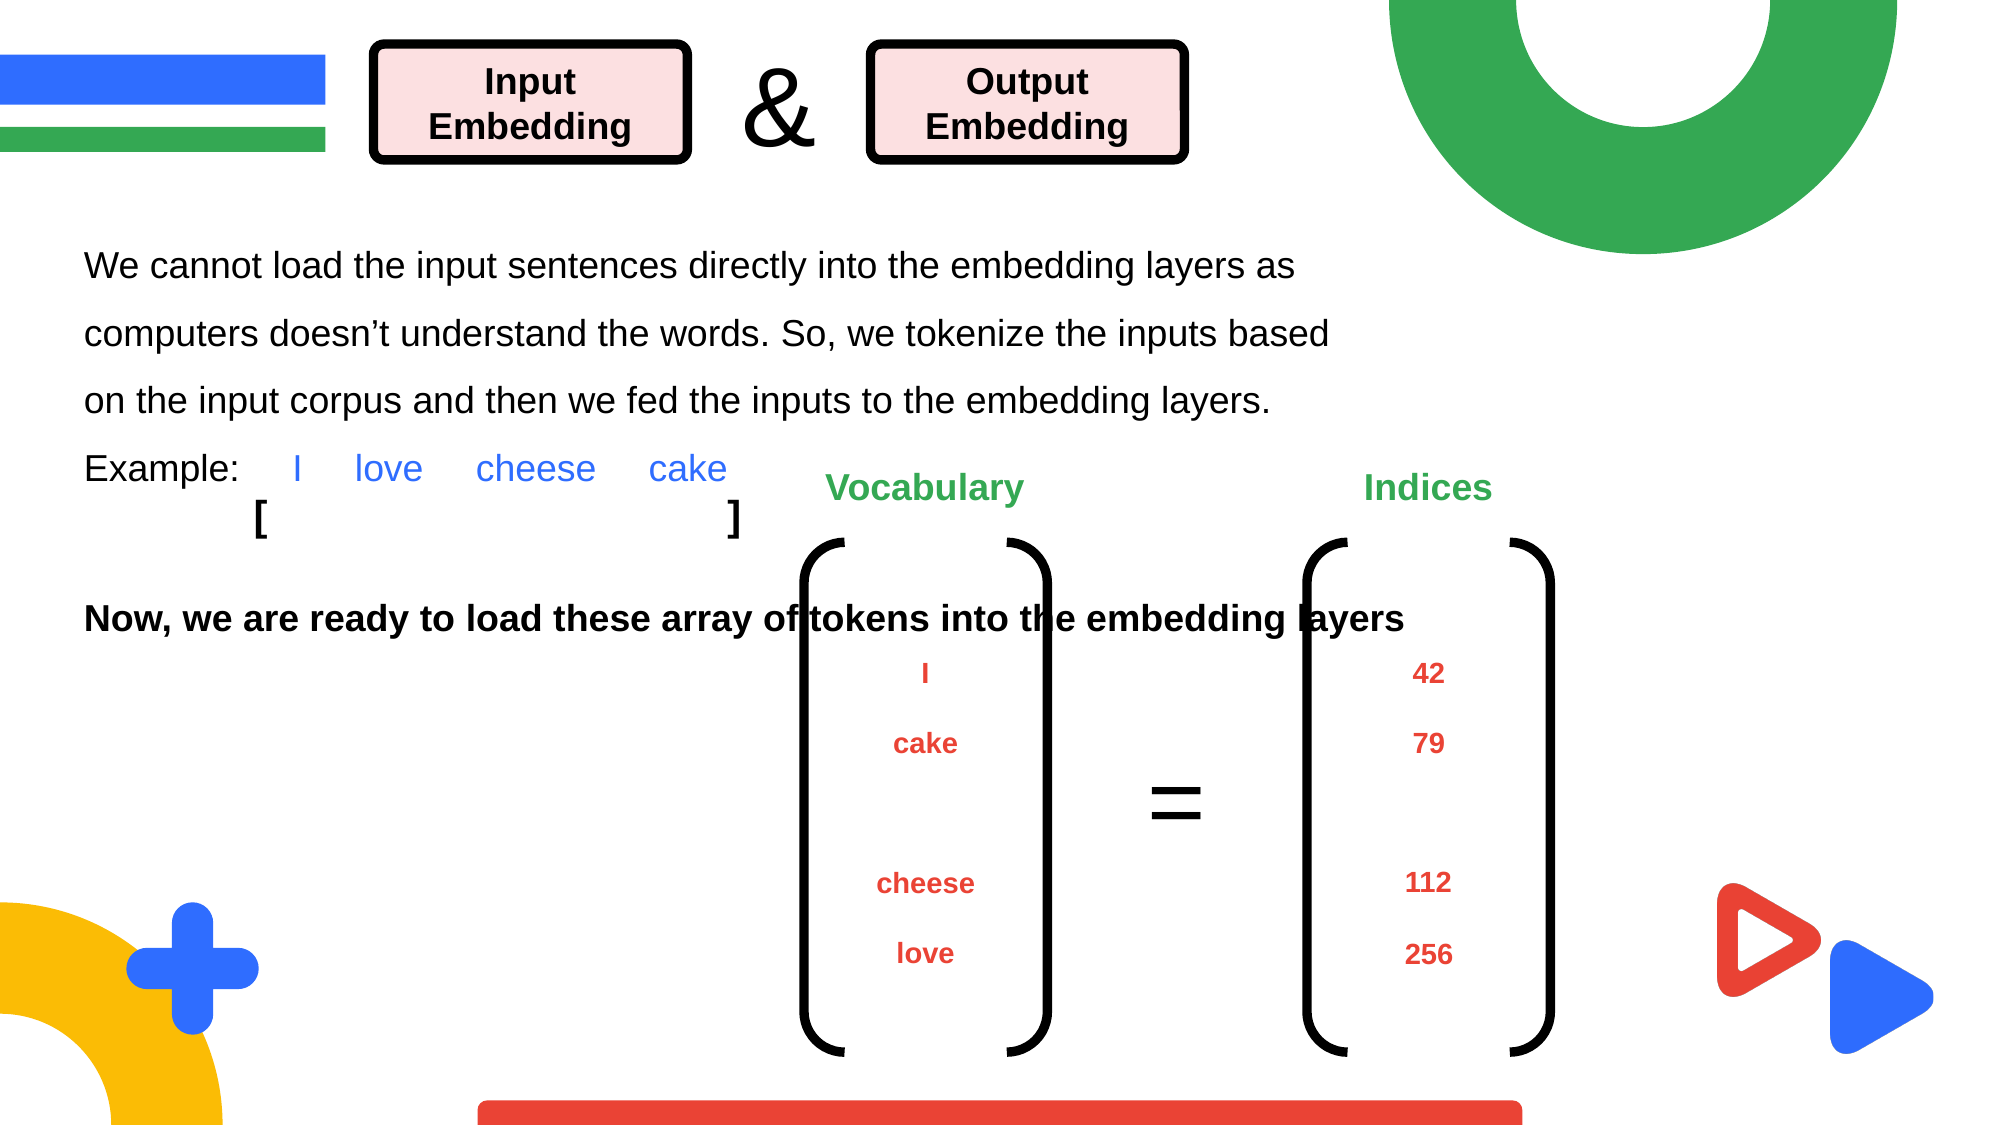

&
Input
Embedding
Output
Embedding
We cannot load the input sentences directly into the embedding layers as computers doesn’t understand the words. So, we tokenize the inputs based on the input corpus and then we fed the inputs to the embedding layers.
Example:     I     love     cheese     cake
Vocabulary
Indices
[                                        ]

I

cake

cheese

love

Now, we are ready to load these array of tokens into the embedding layers
42
79
=
112
256